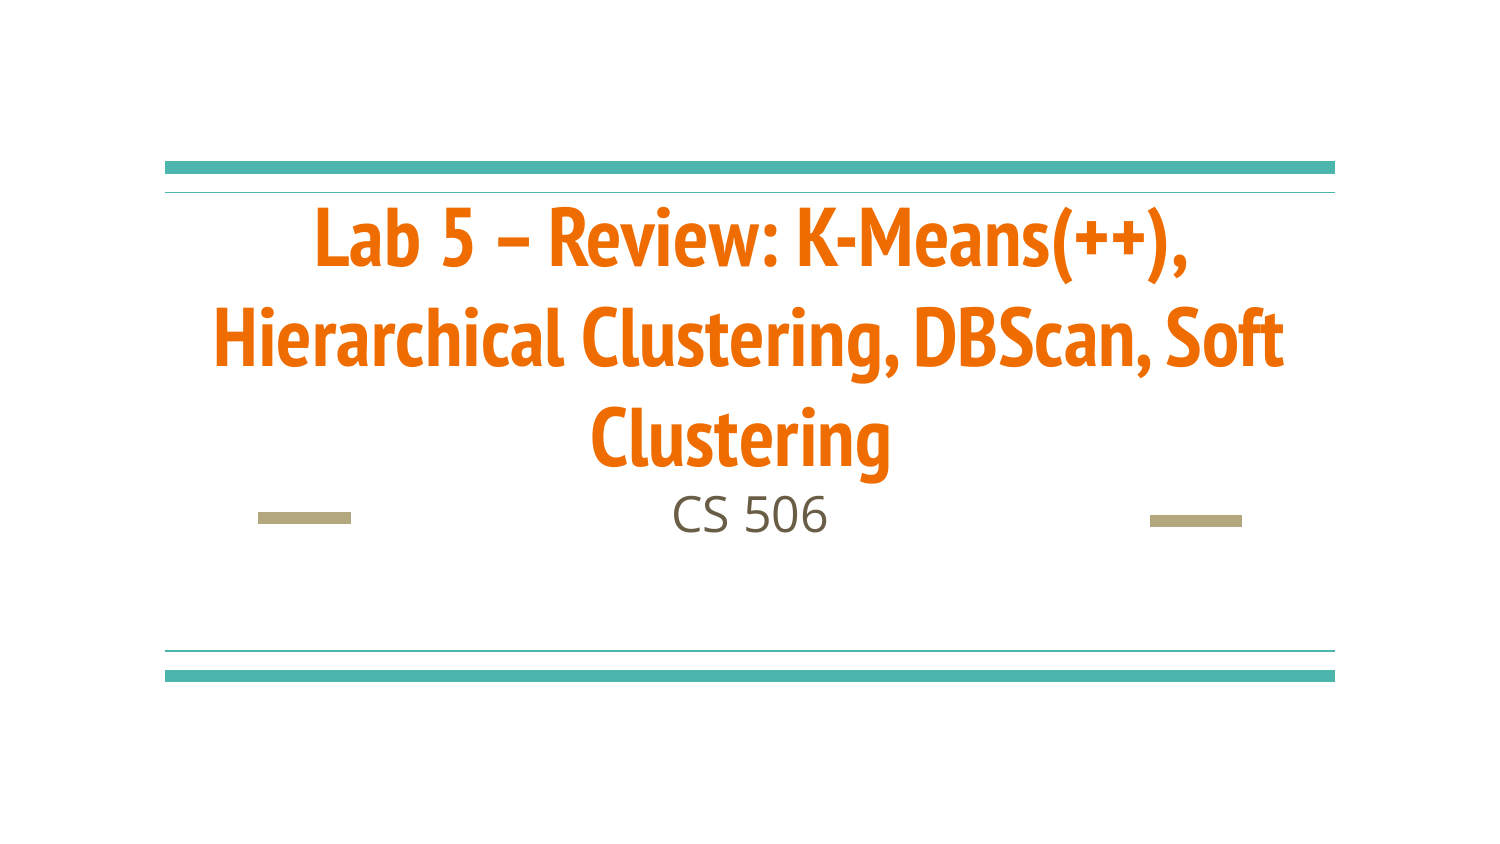

# Lab 5 – Review: K-Means(++), Hierarchical Clustering, DBScan, Soft Clustering
CS 506